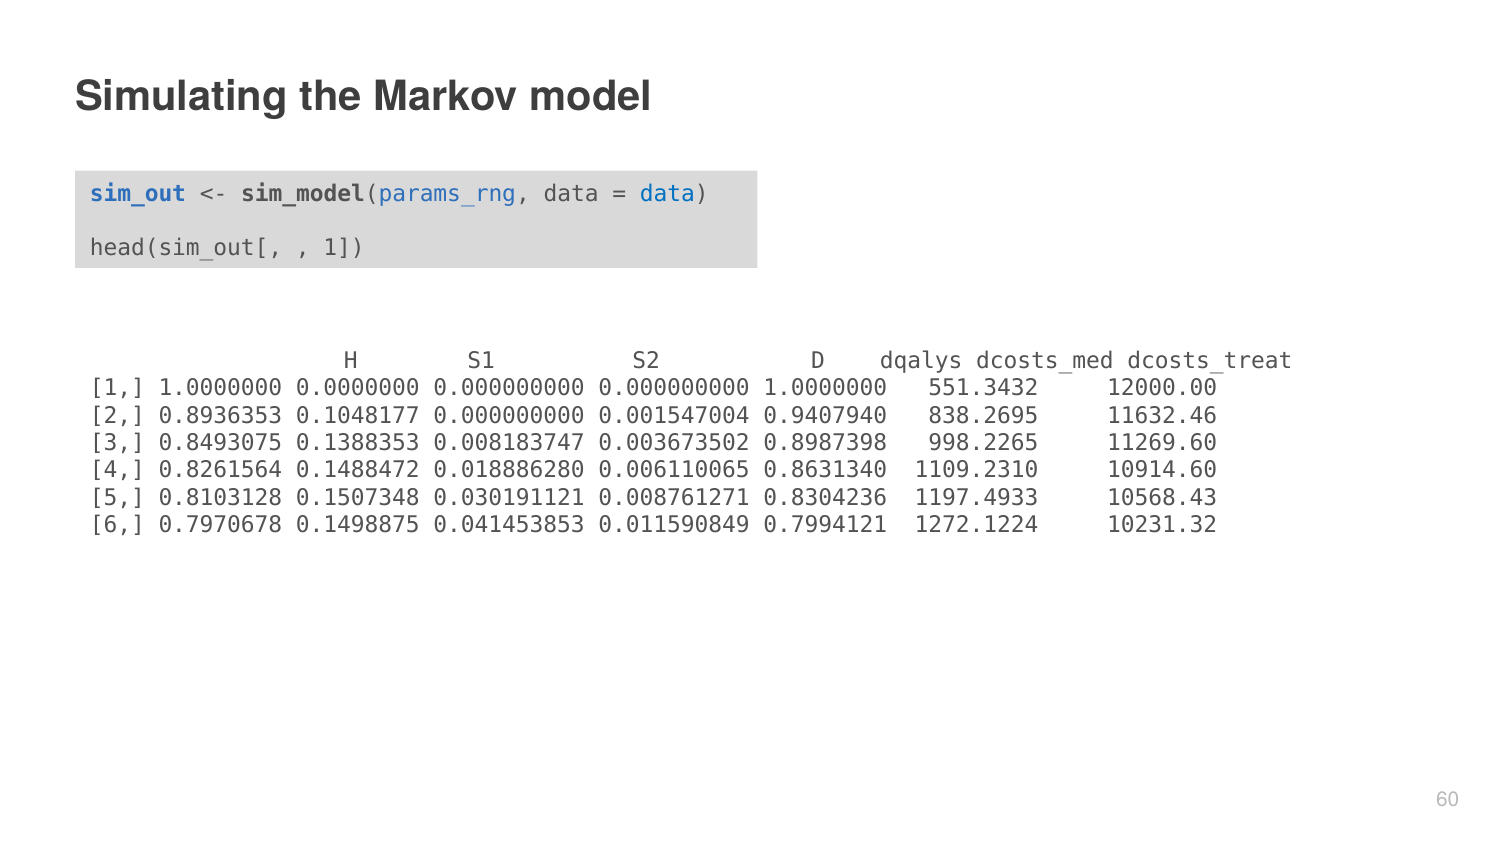

# Simulating the Markov model
sim_out <- sim_model(params_rng, data = data)

head(sim_out[, , 1])
 	                H        S1          S2           D    dqalys dcosts_med dcosts_treat
[1,] 1.0000000 0.0000000 0.000000000 0.000000000 1.0000000   551.3432     12000.00
[2,] 0.8936353 0.1048177 0.000000000 0.001547004 0.9407940   838.2695     11632.46
[3,] 0.8493075 0.1388353 0.008183747 0.003673502 0.8987398   998.2265     11269.60
[4,] 0.8261564 0.1488472 0.018886280 0.006110065 0.8631340  1109.2310     10914.60
[5,] 0.8103128 0.1507348 0.030191121 0.008761271 0.8304236  1197.4933     10568.43
[6,] 0.7970678 0.1498875 0.041453853 0.011590849 0.7994121  1272.1224     10231.32
60